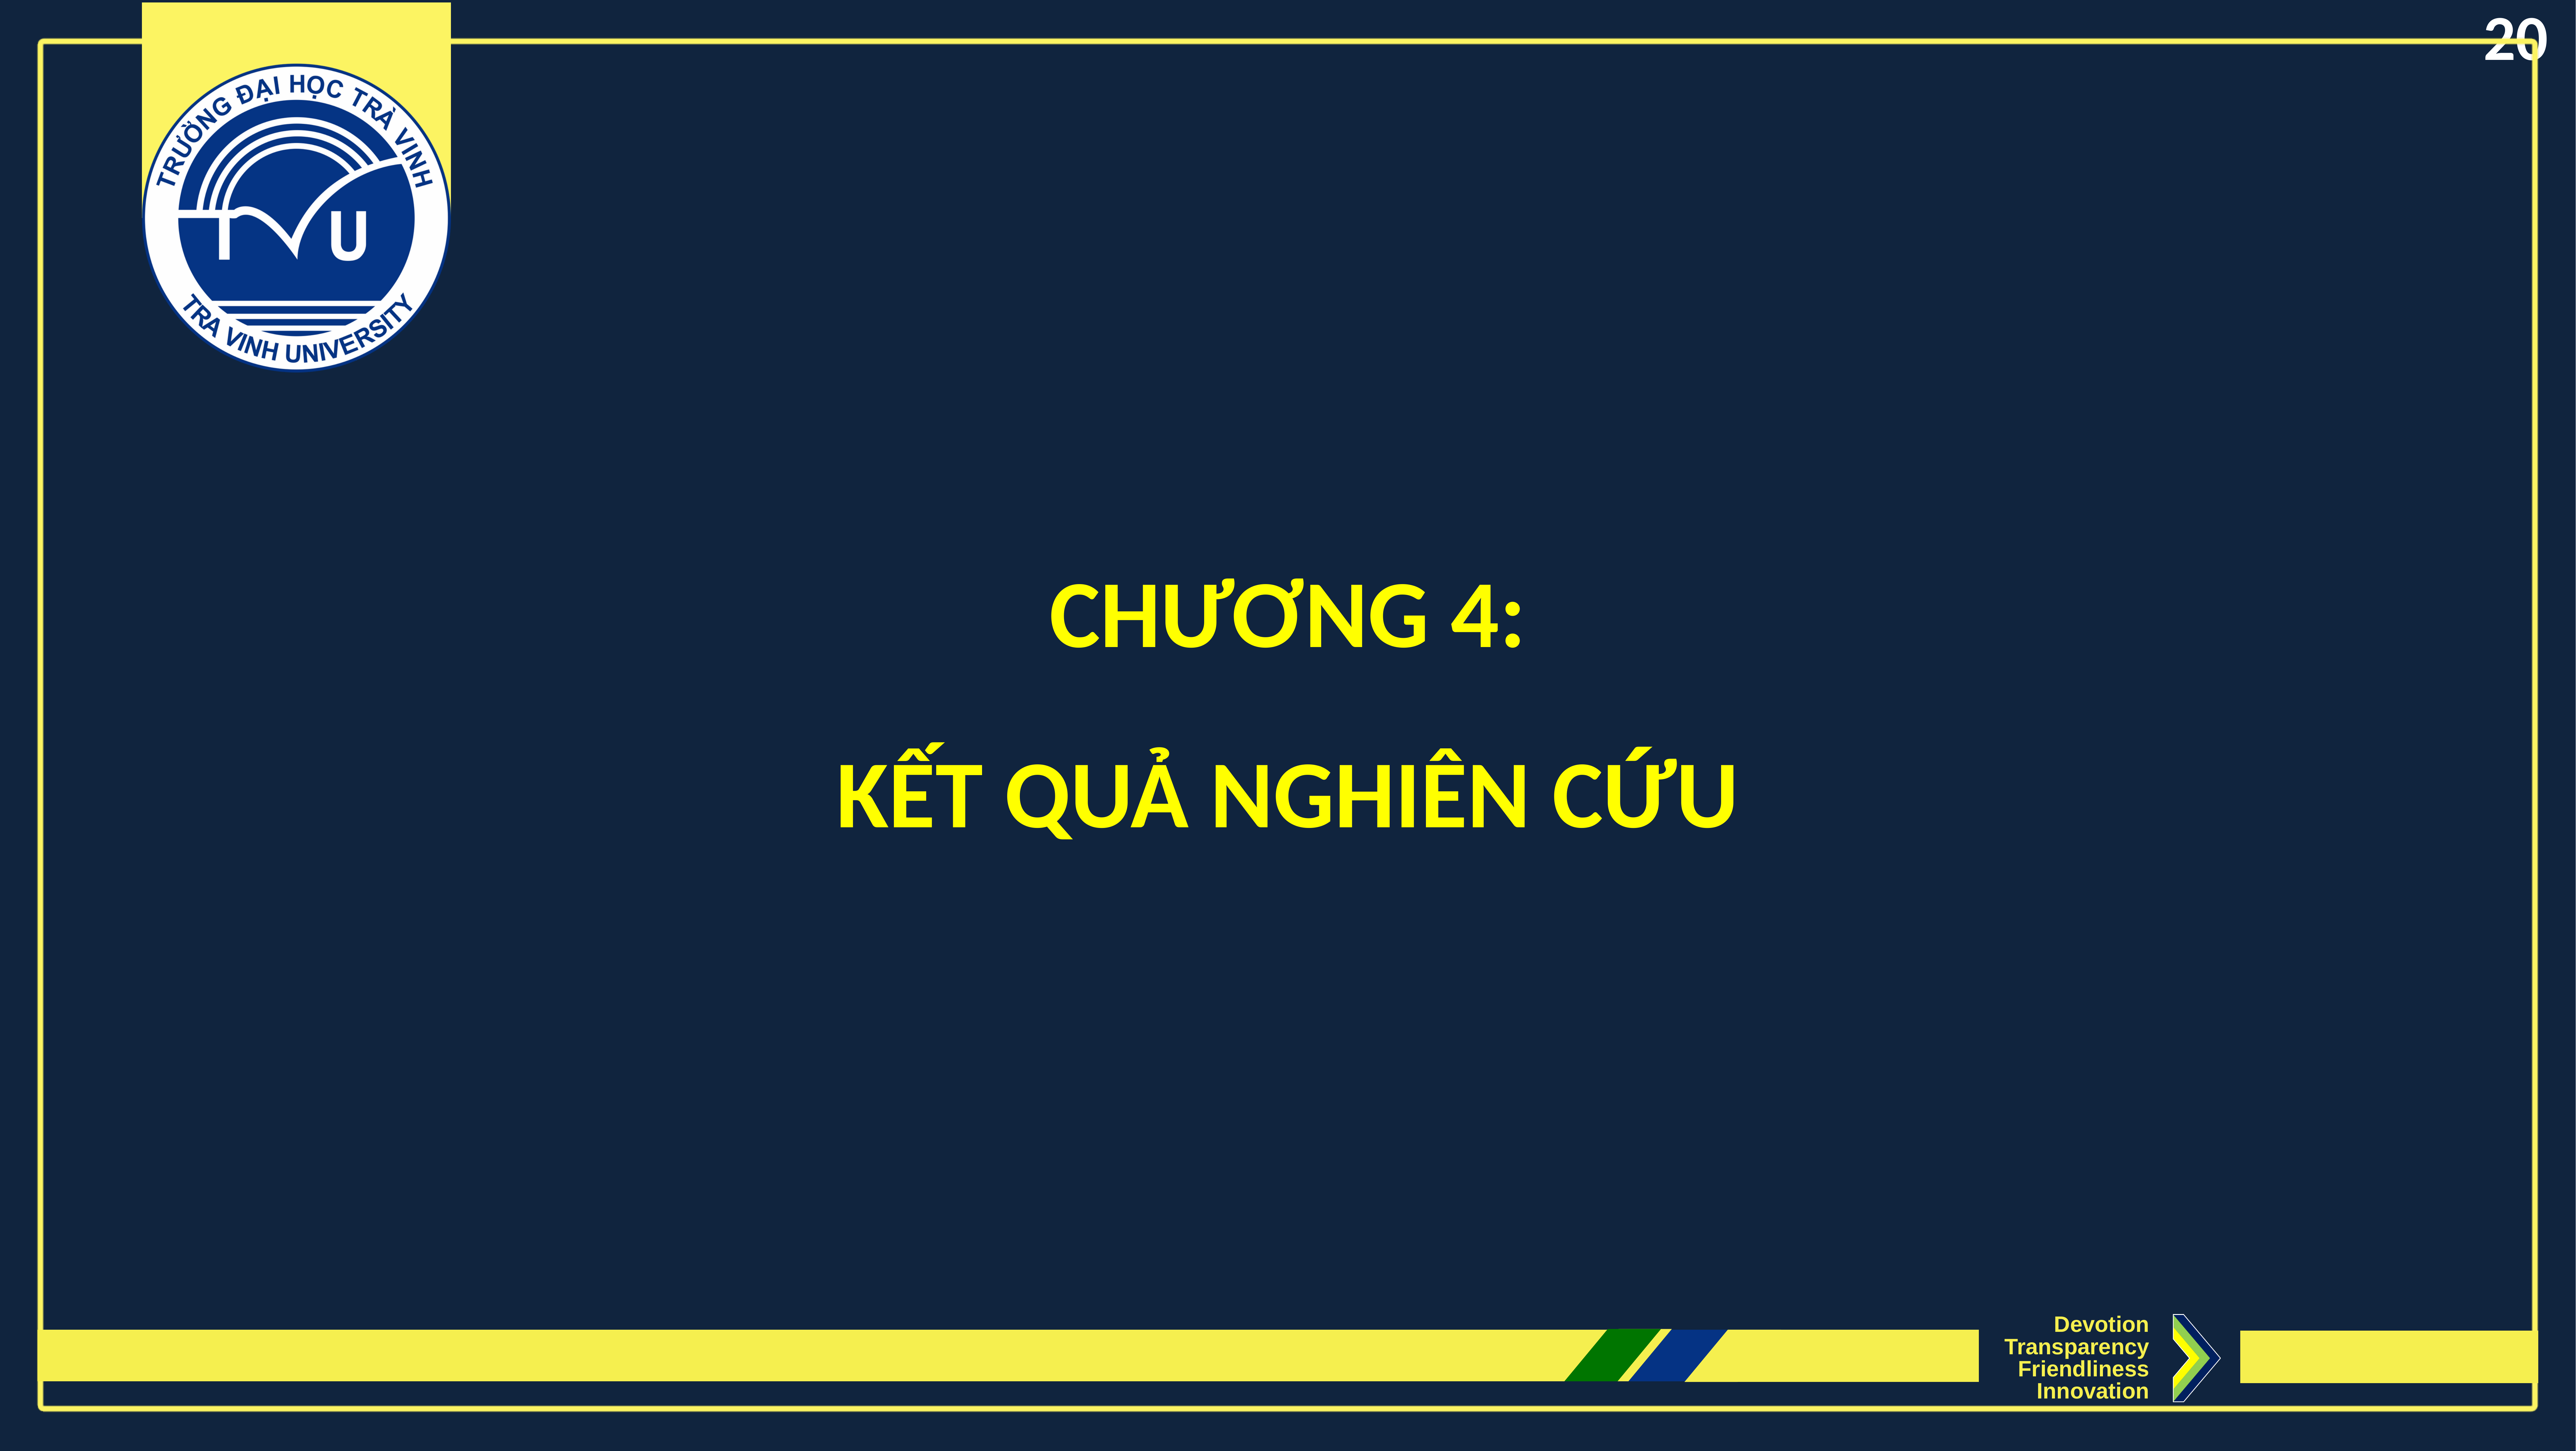

20

CHƯƠNG 4:
KẾT QUẢ NGHIÊN CỨU

Devotion
Transparency
Friendliness
Innovation